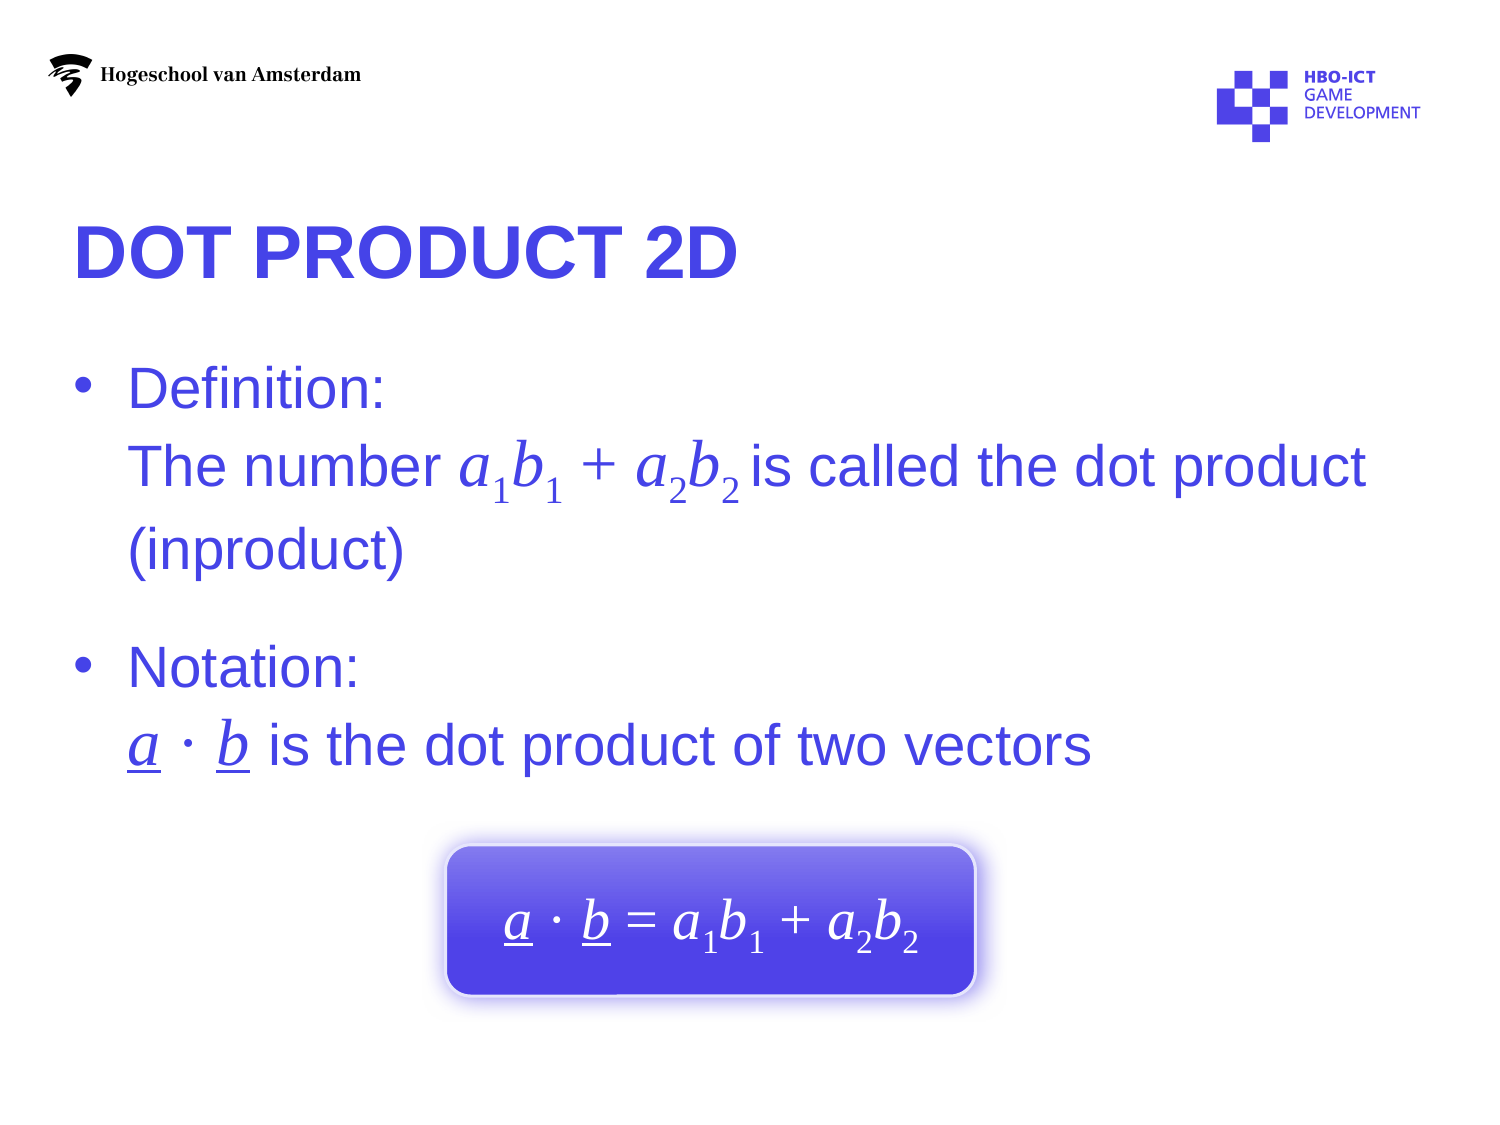

# dot product 2D
Definition:
The number a1b1 + a2b2 is called the dot product
(inproduct)

Notation:
a · b is the dot product of two vectors

a · b = a1b1 + a2b2